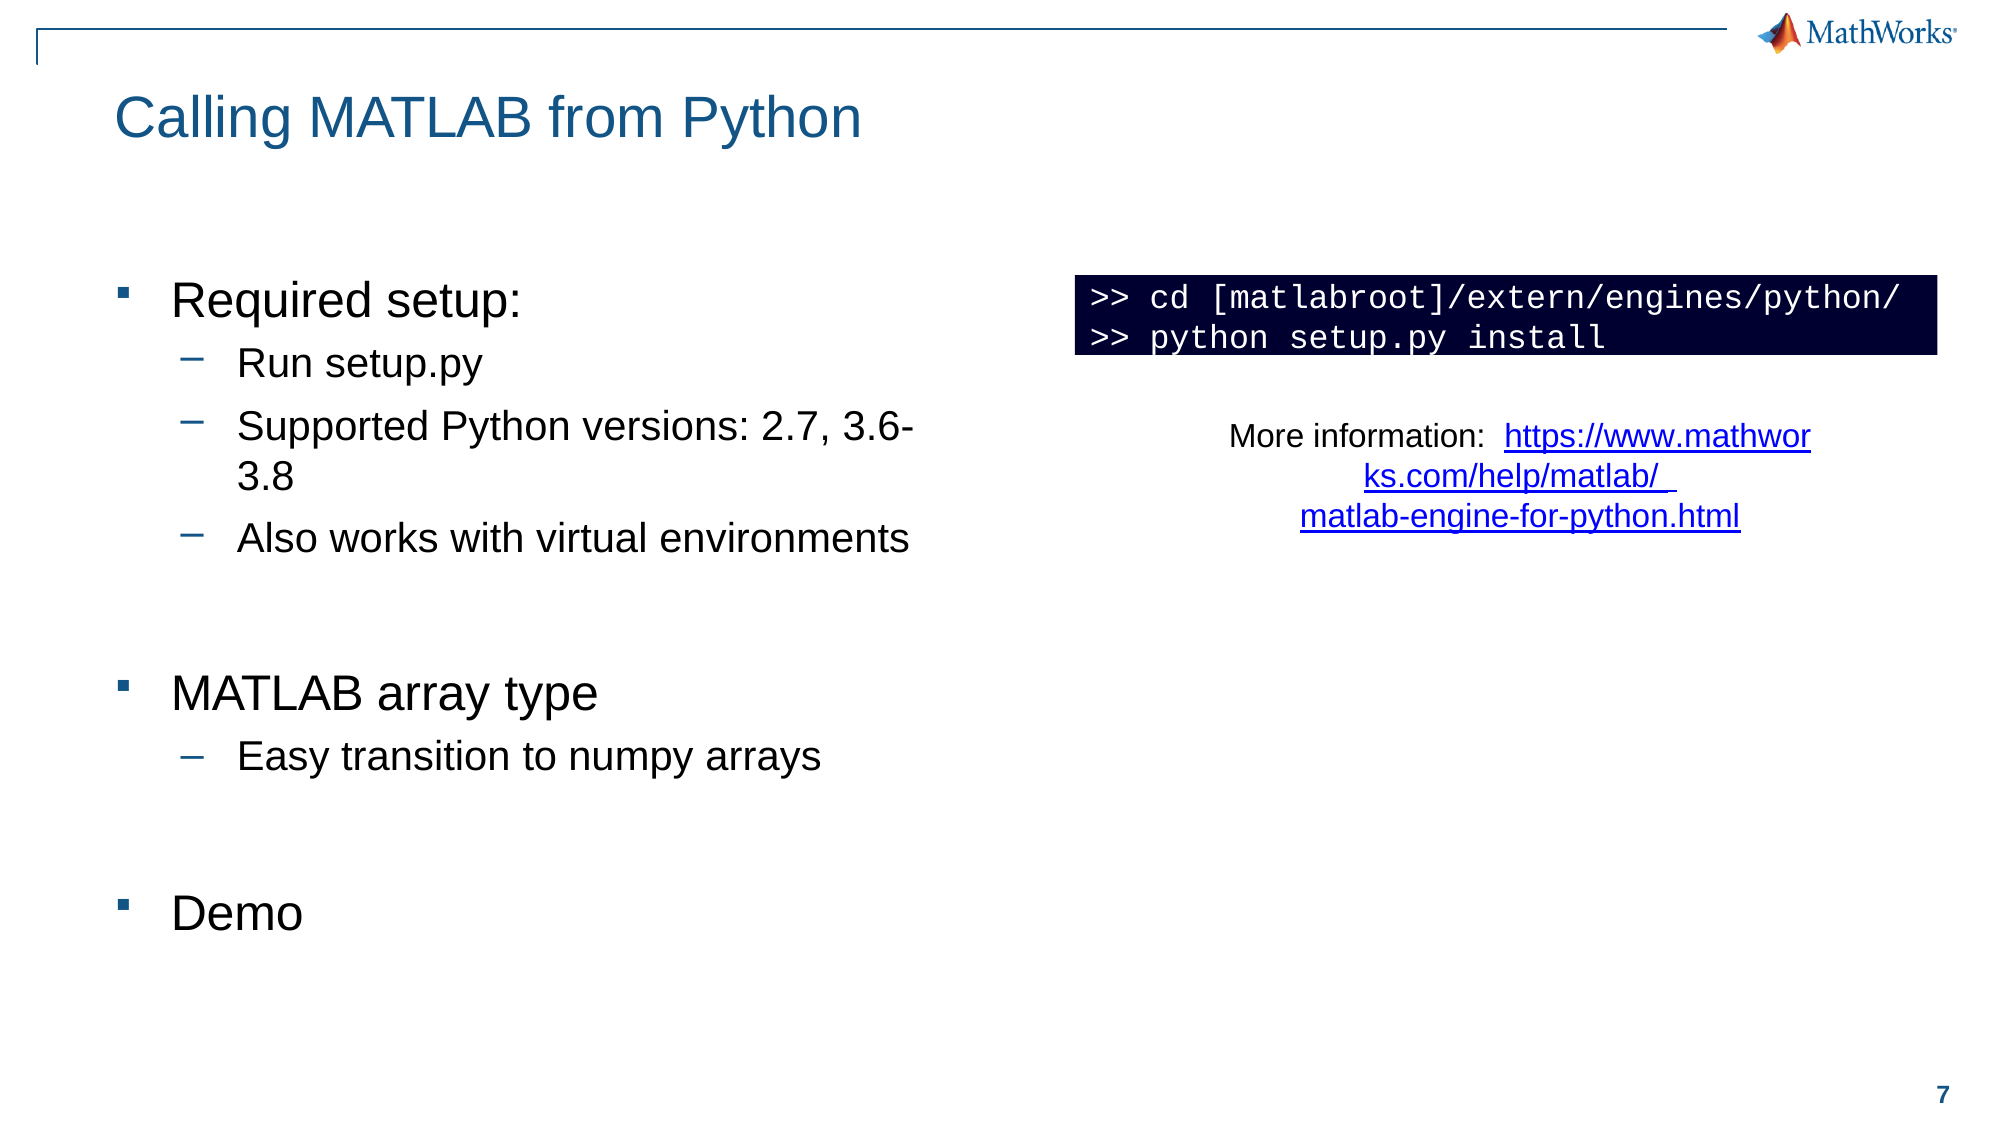

# Calling MATLAB from Python
Required setup:
Run setup.py
Supported Python versions: 2.7, 3.6-3.8
Also works with virtual environments

MATLAB array type
Easy transition to numpy arrays

Demo
>> cd [matlabroot]/extern/engines/python/
>> python setup.py install
More information:  https://www.mathworks.com/help/matlab/  matlab-engine-for-python.html
7